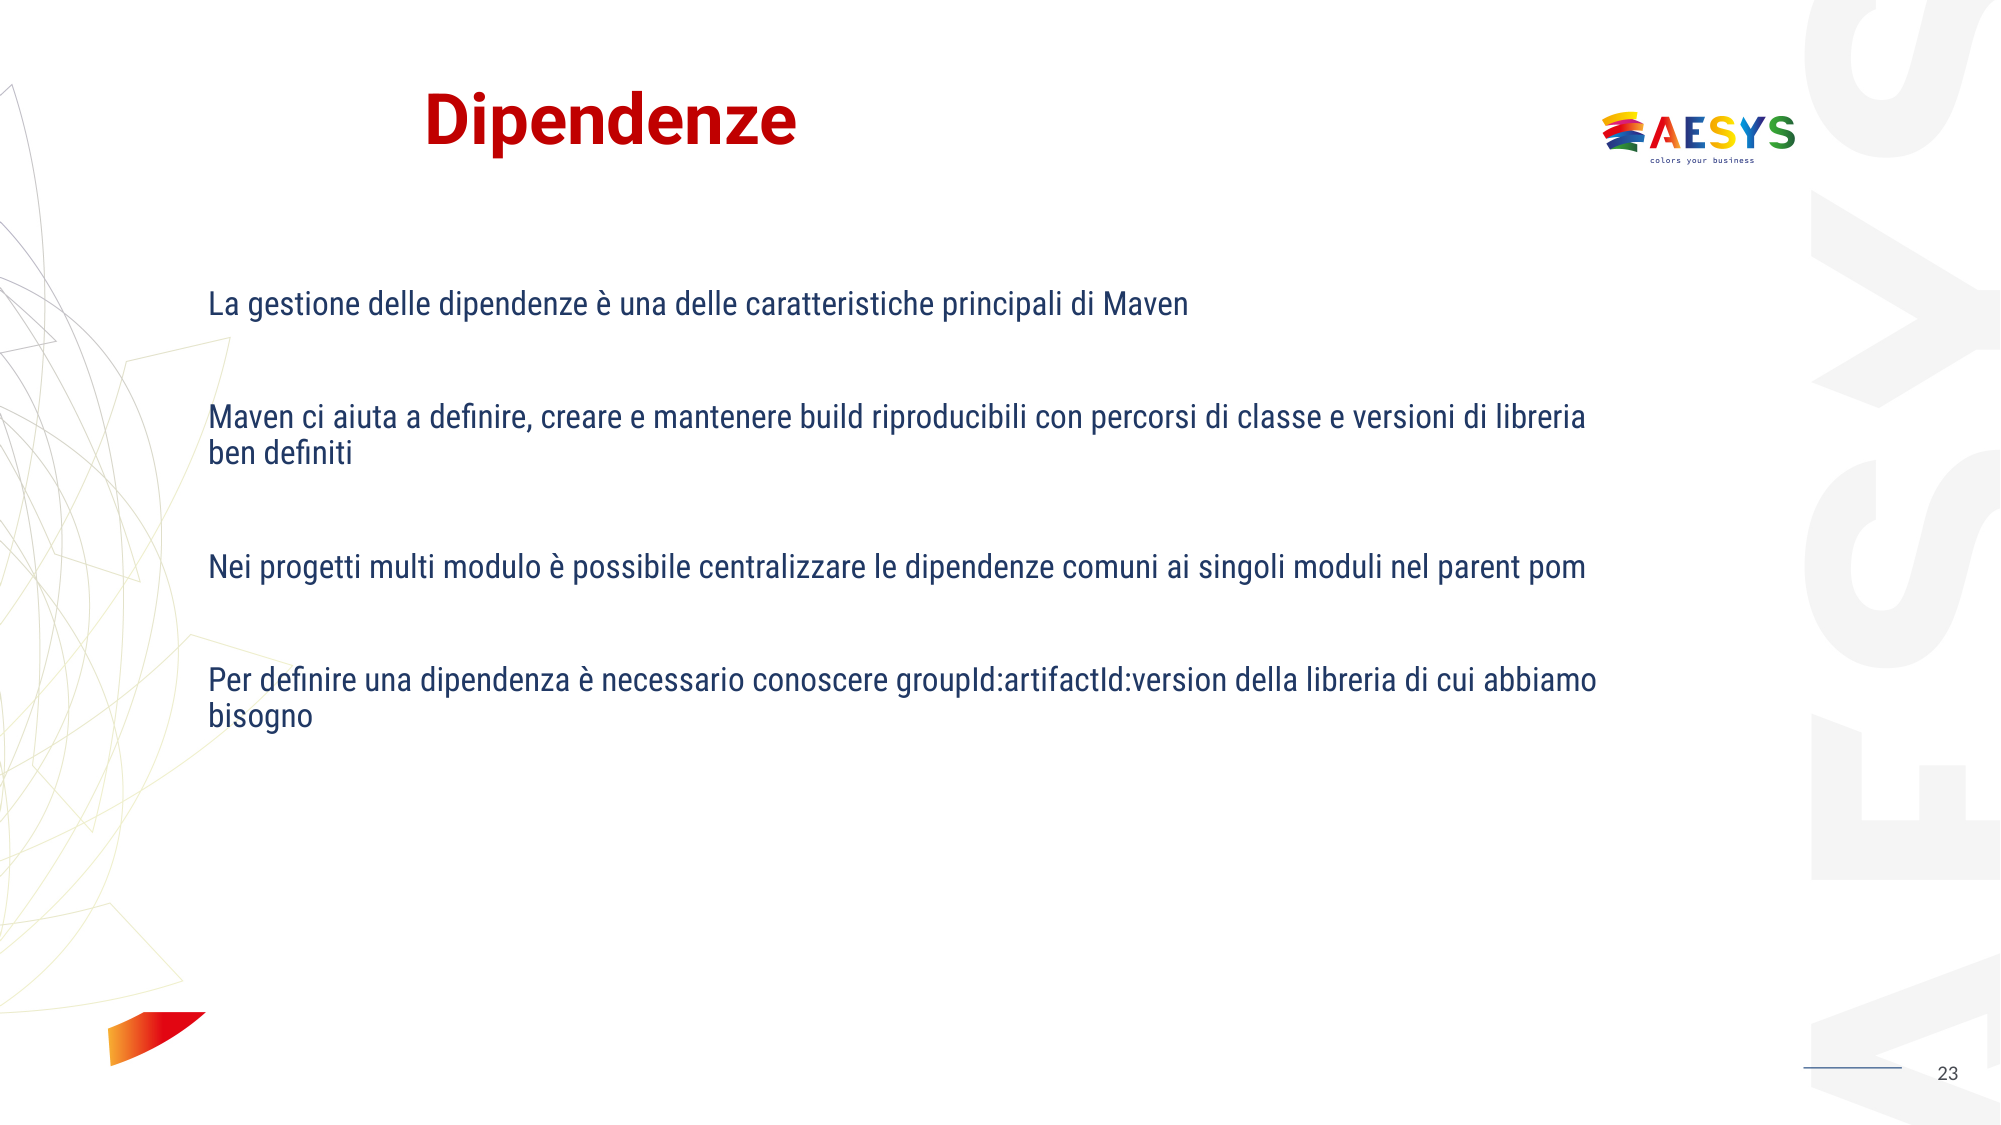

# Dipendenze

La gestione delle dipendenze è una delle caratteristiche principali di Maven

Maven ci aiuta a definire, creare e mantenere build riproducibili con percorsi di classe e versioni di libreria ben definiti

Nei progetti multi modulo è possibile centralizzare le dipendenze comuni ai singoli moduli nel parent pom

Per definire una dipendenza è necessario conoscere groupId:artifactId:version della libreria di cui abbiamo bisogno
23